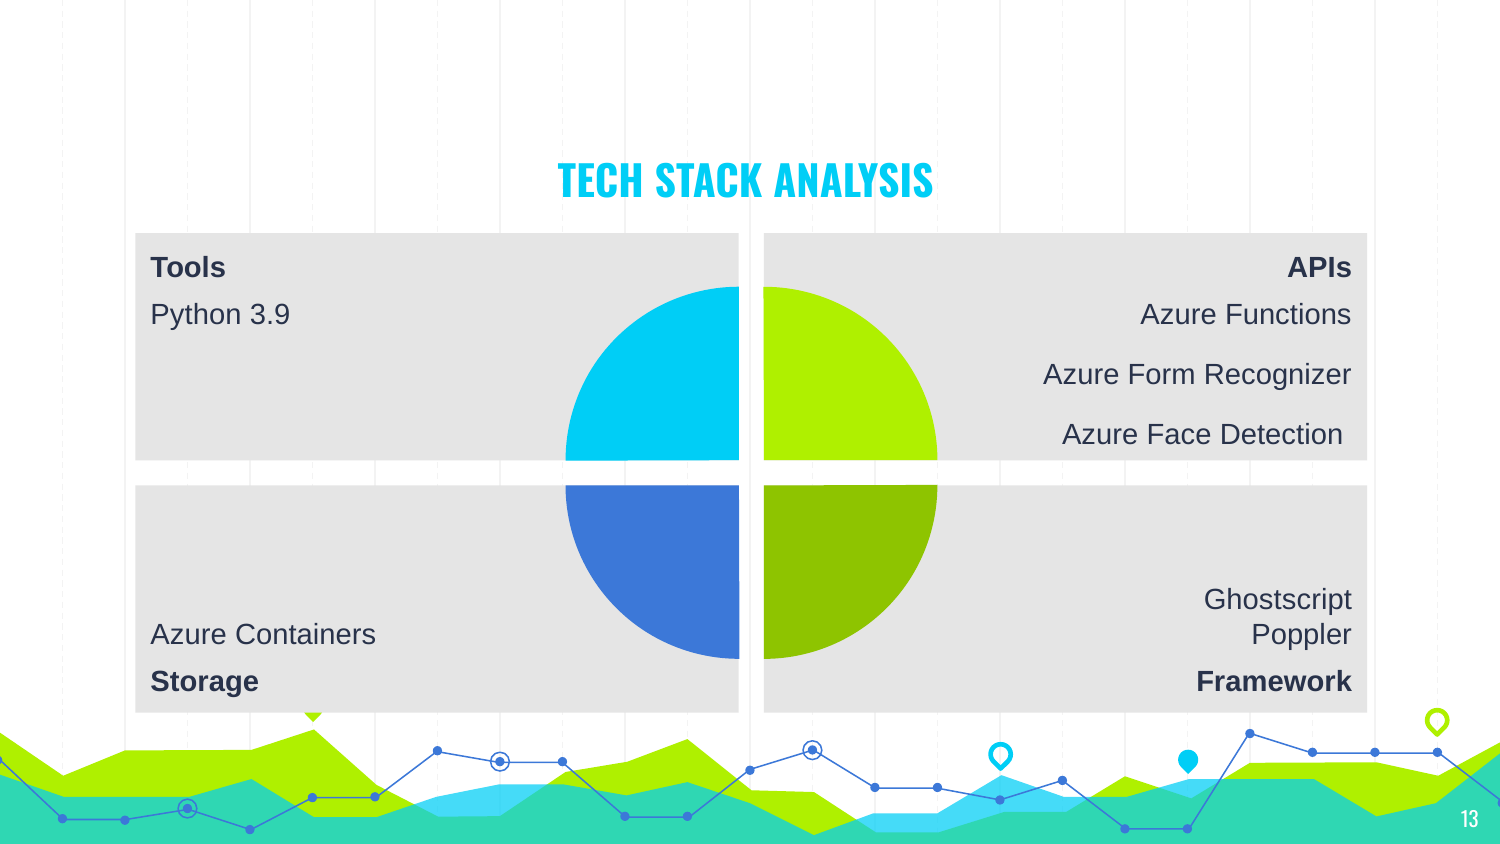

# TECH STACK ANALYSIS
Tools
Python 3.9

APIs
Azure Functions
Azure Form Recognizer
Azure Face Detection

Azure Containers
Storage
Ghostscript
Poppler
Framework
13